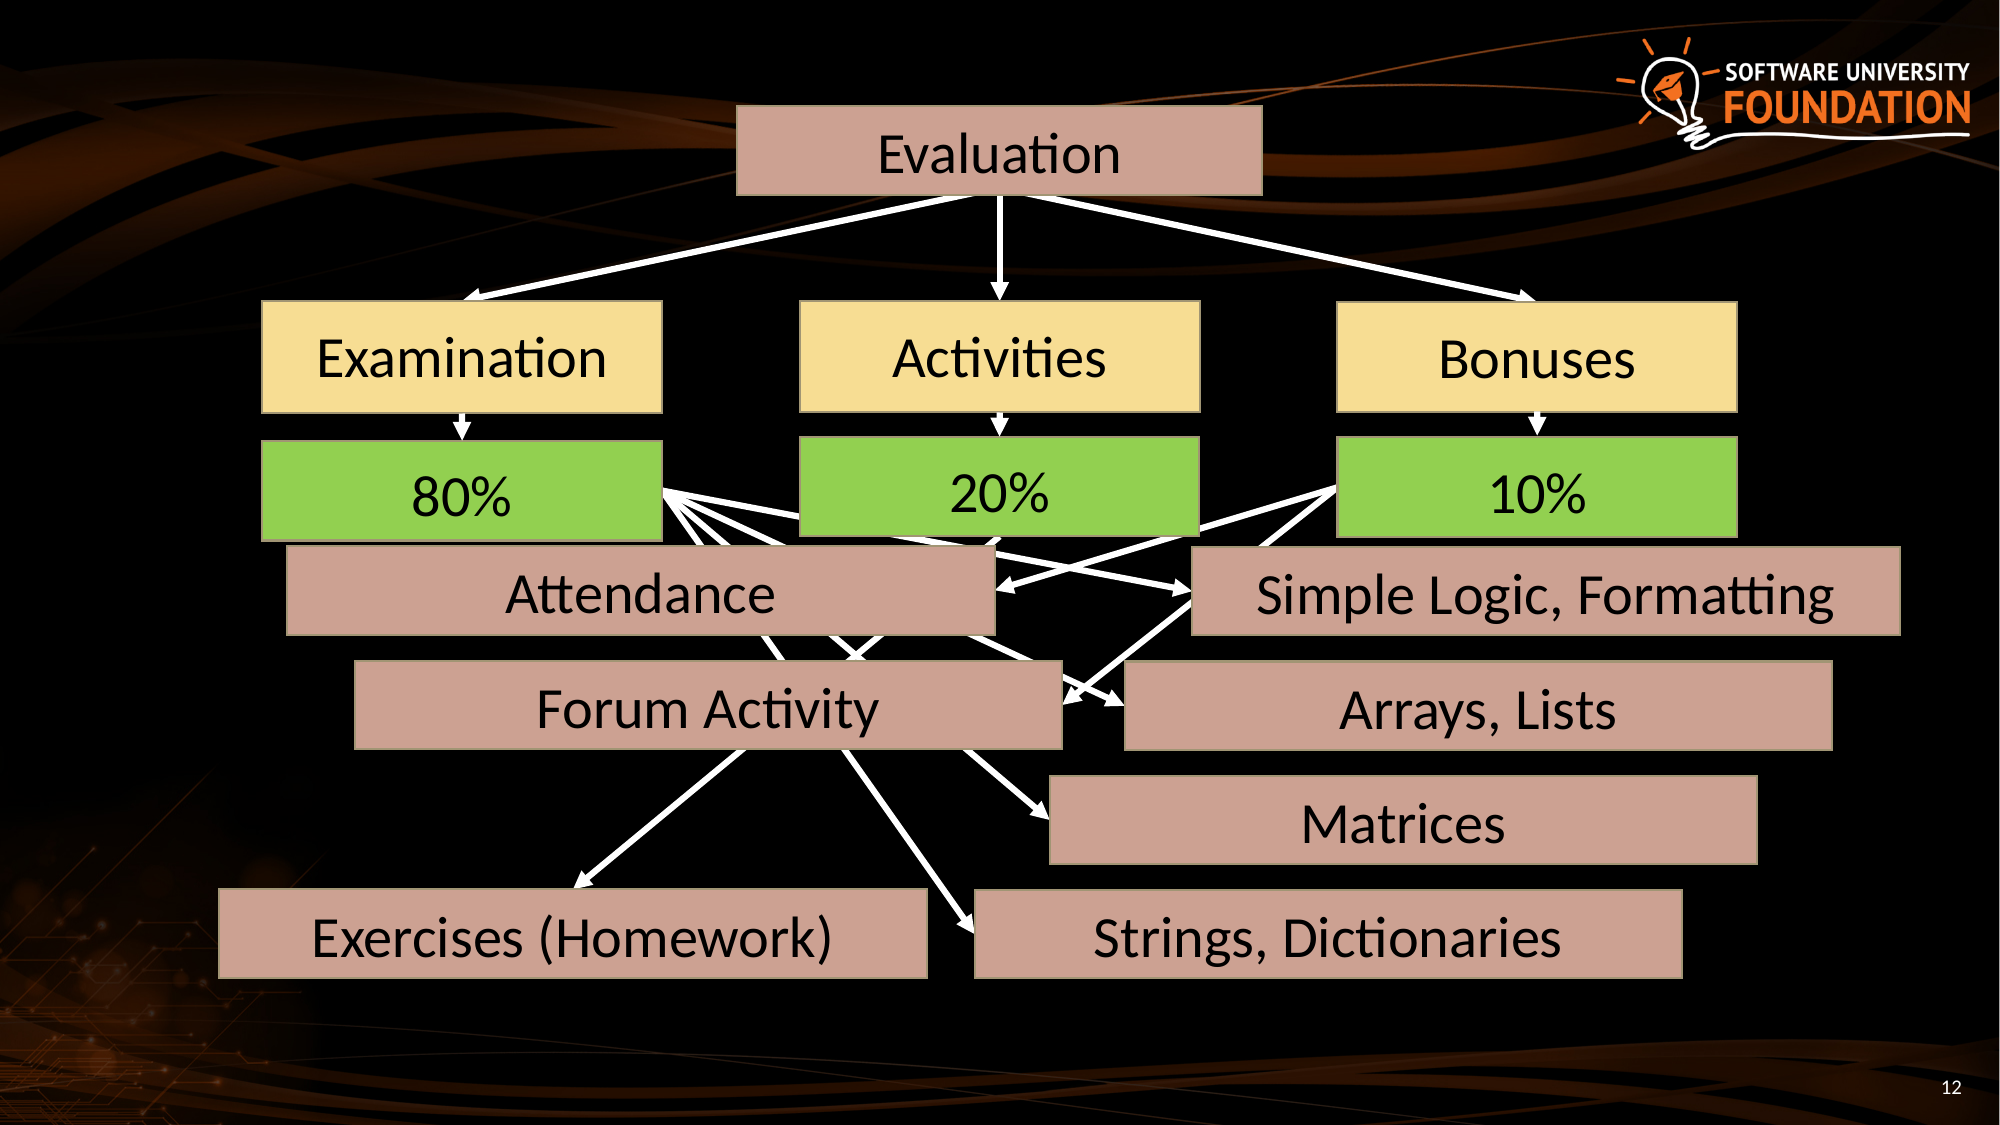

Evaluation
Examination
Activities
Bonuses
20%
10%
80%
Attendance
Simple Logic, Formatting
Forum Activity
Arrays, Lists
Matrices
Exercises (Homework)
Strings, Dictionaries
12